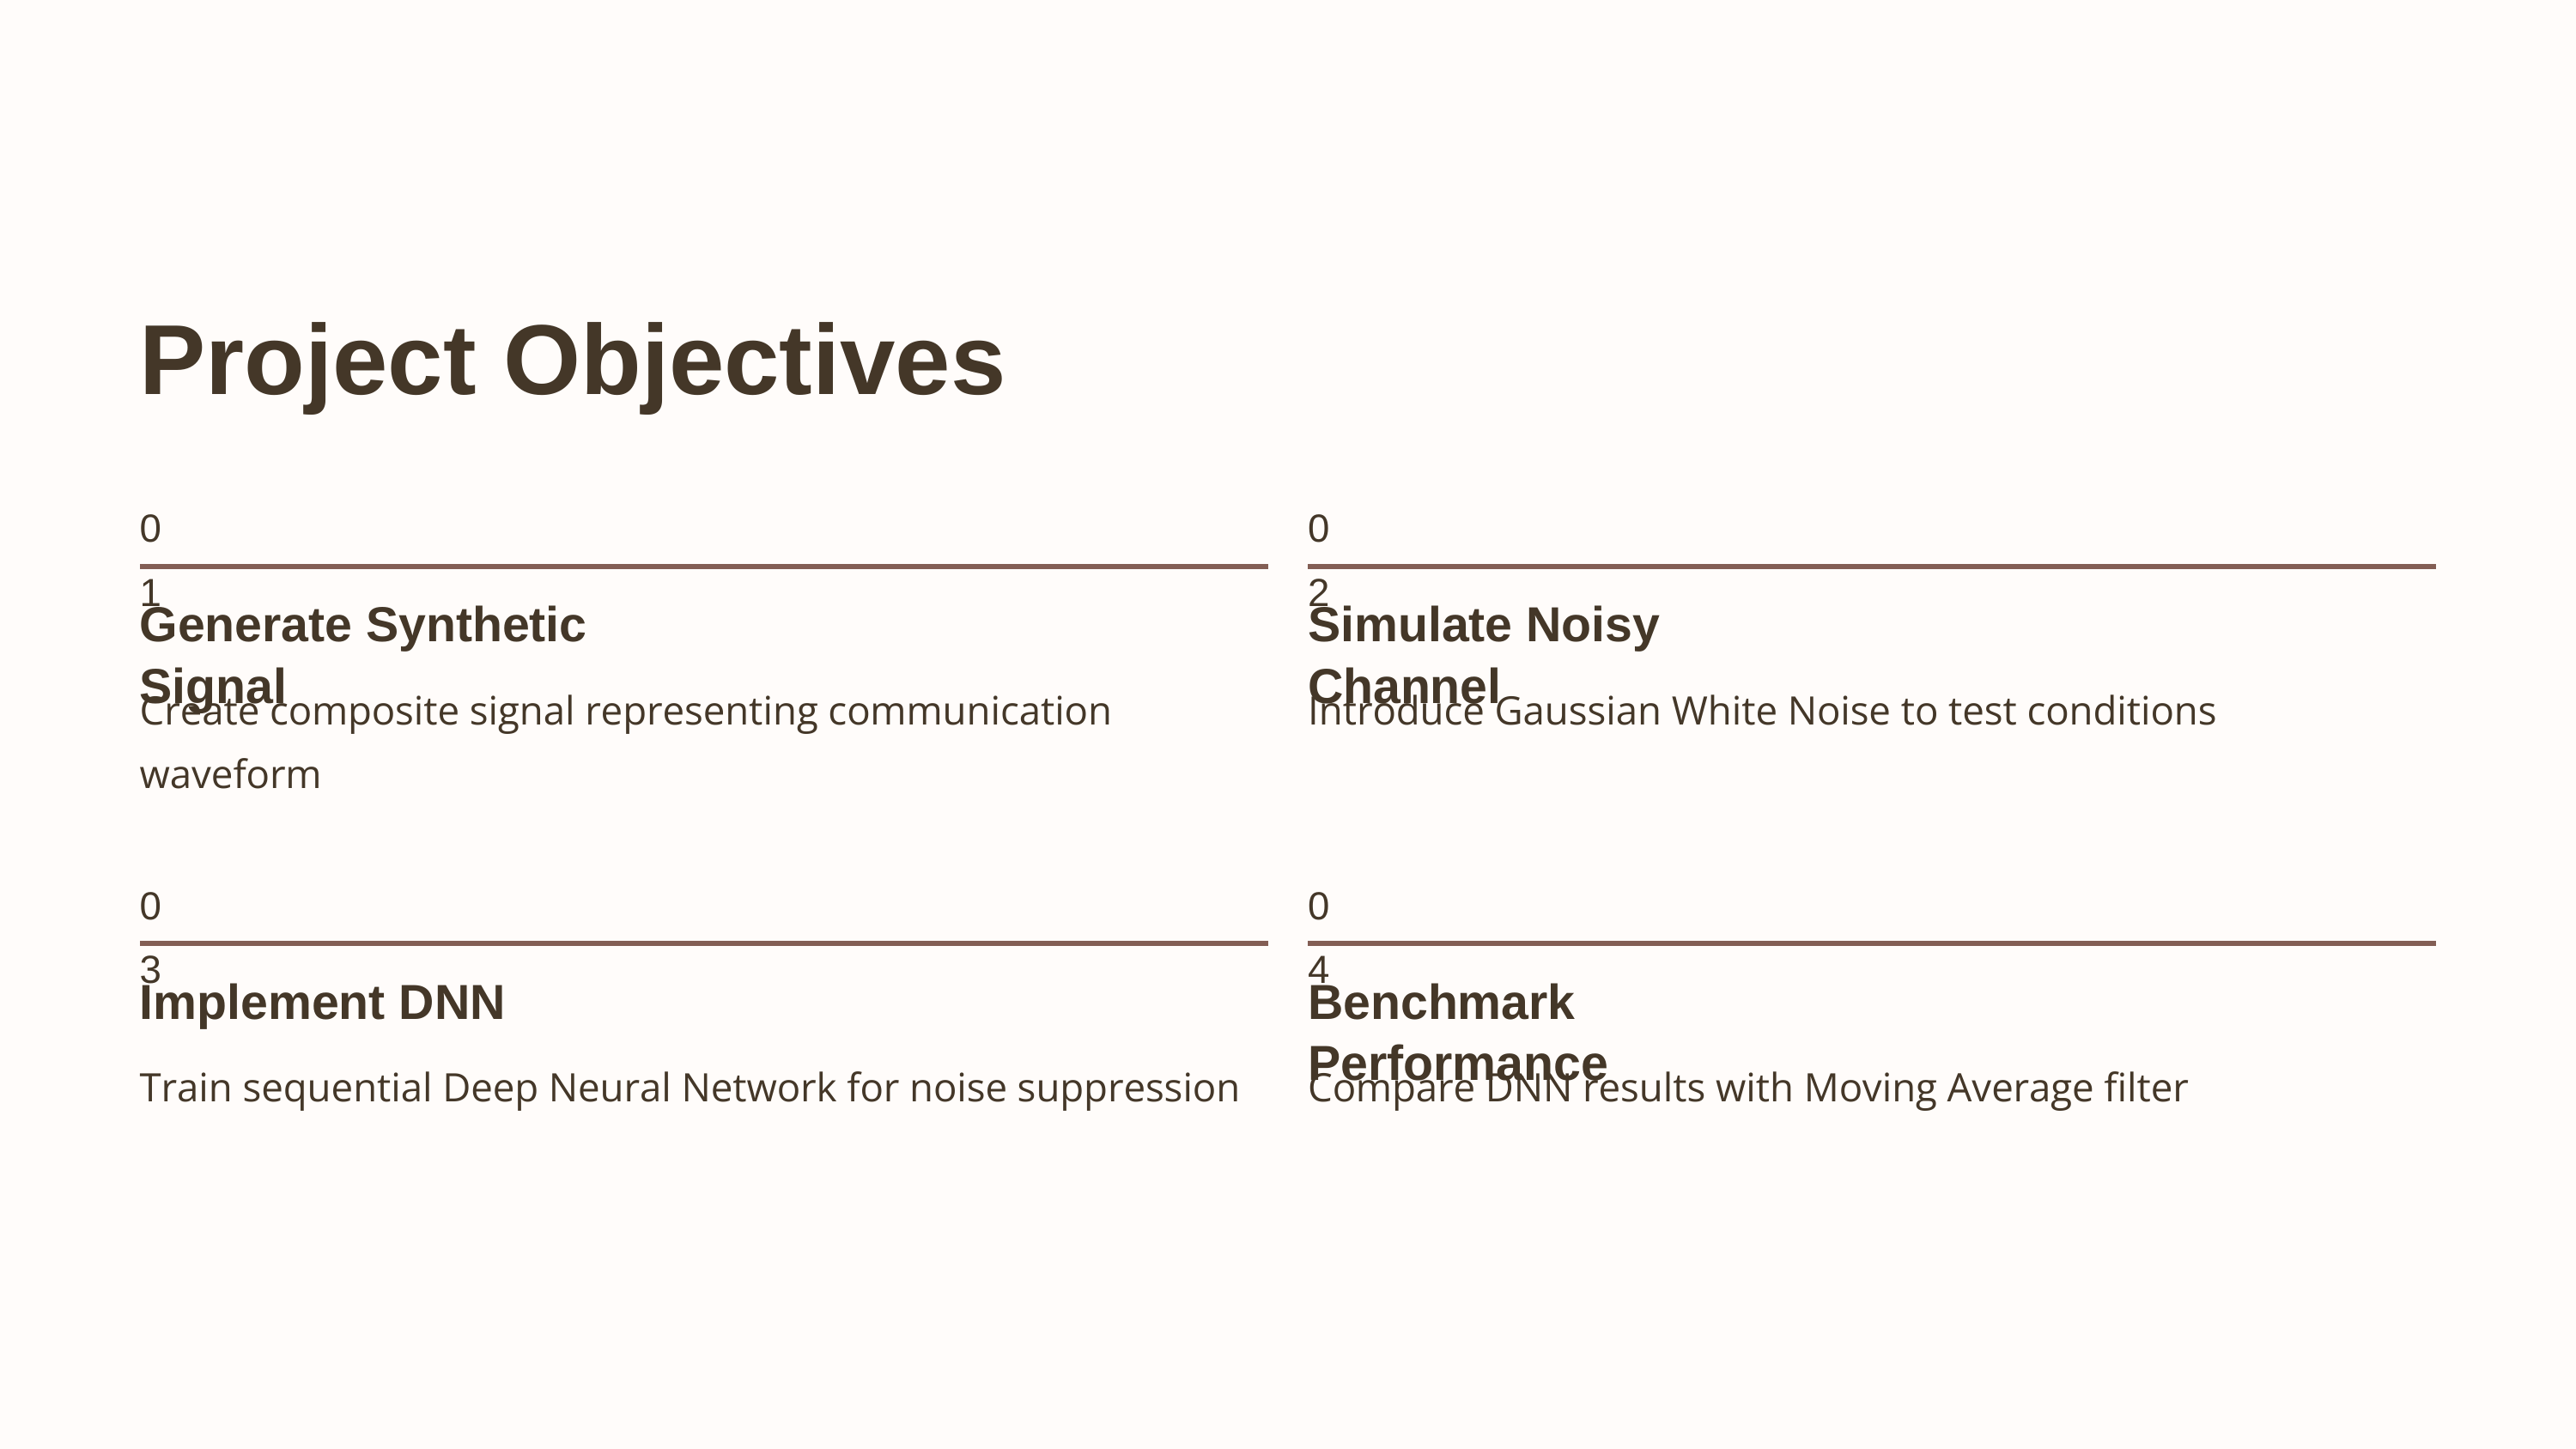

Project Objectives
01
02

Generate Synthetic Signal
Simulate Noisy Channel
Create composite signal representing communication waveform
Introduce Gaussian White Noise to test conditions
03
04

Implement DNN
Benchmark Performance
Train sequential Deep Neural Network for noise suppression
Compare DNN results with Moving Average filter